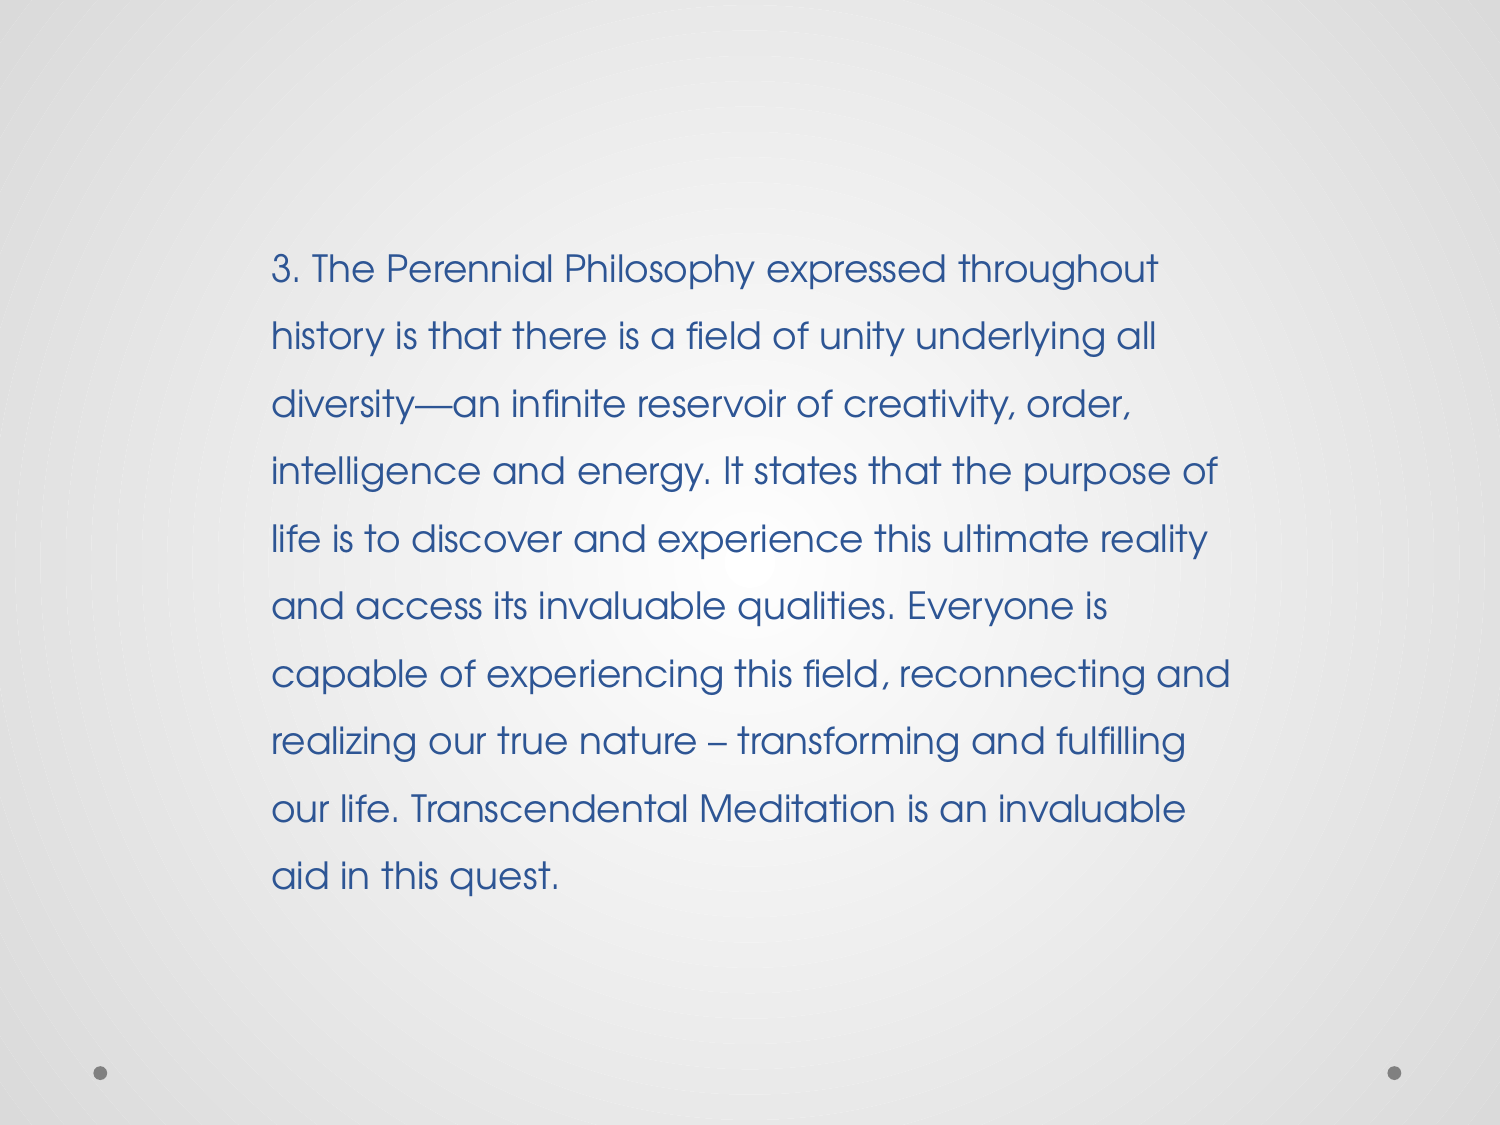

3. The Perennial Philosophy expressed throughout history is that there is a field of unity underlying all diversity—an infinite reservoir of creativity, order, intelligence and energy. It states that the purpose of life is to discover and experience this ultimate reality and access its invaluable qualities. Everyone is capable of experiencing this field, reconnecting and realizing our true nature – transforming and fulfilling our life. Transcendental Meditation is an invaluable aid in this quest.